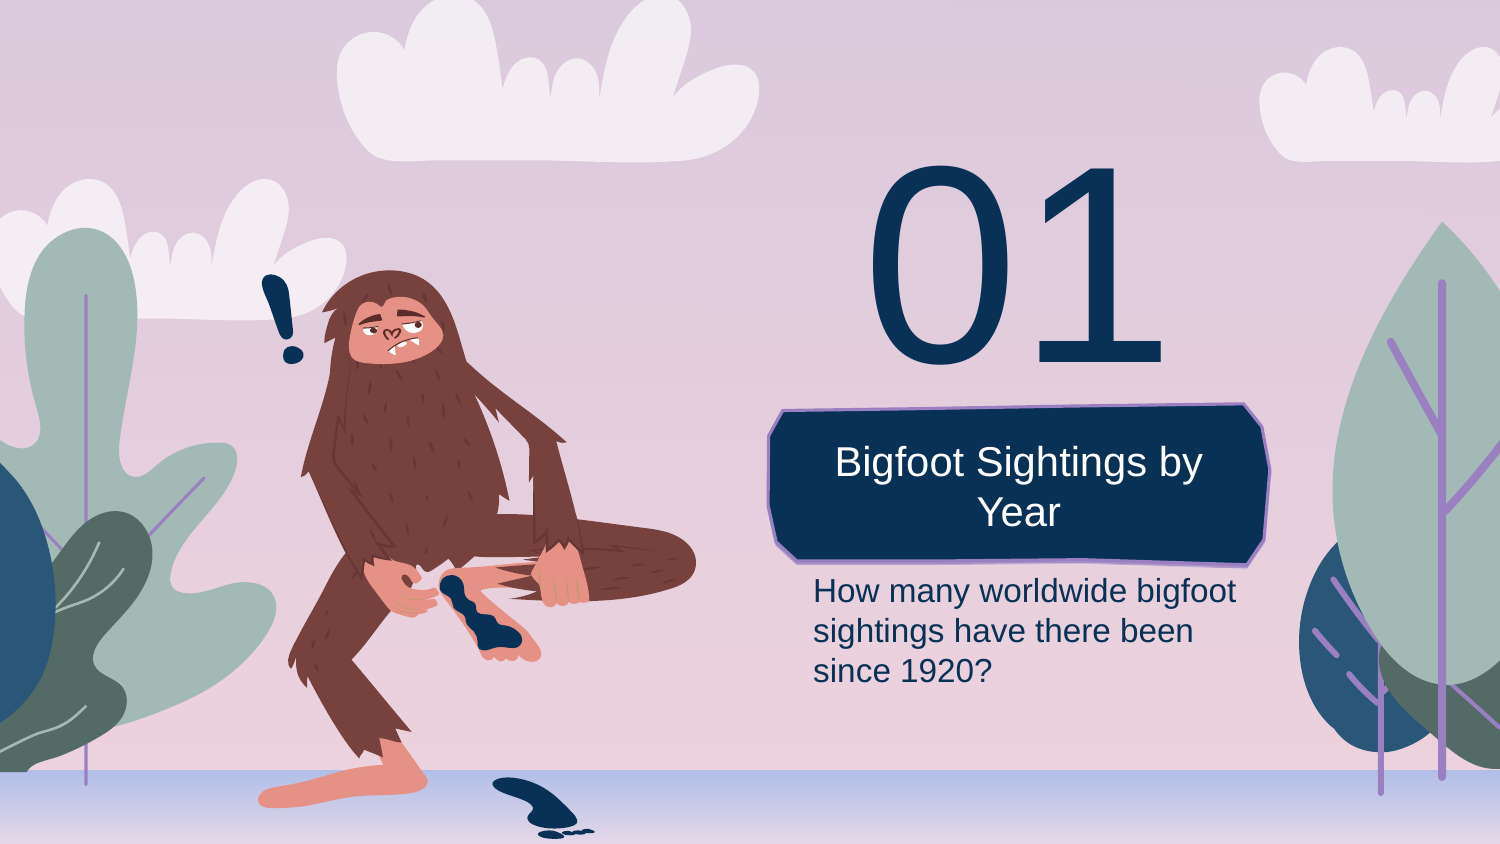

01

# Bigfoot Sightings by Year
How many worldwide bigfoot sightings have there been since 1920?